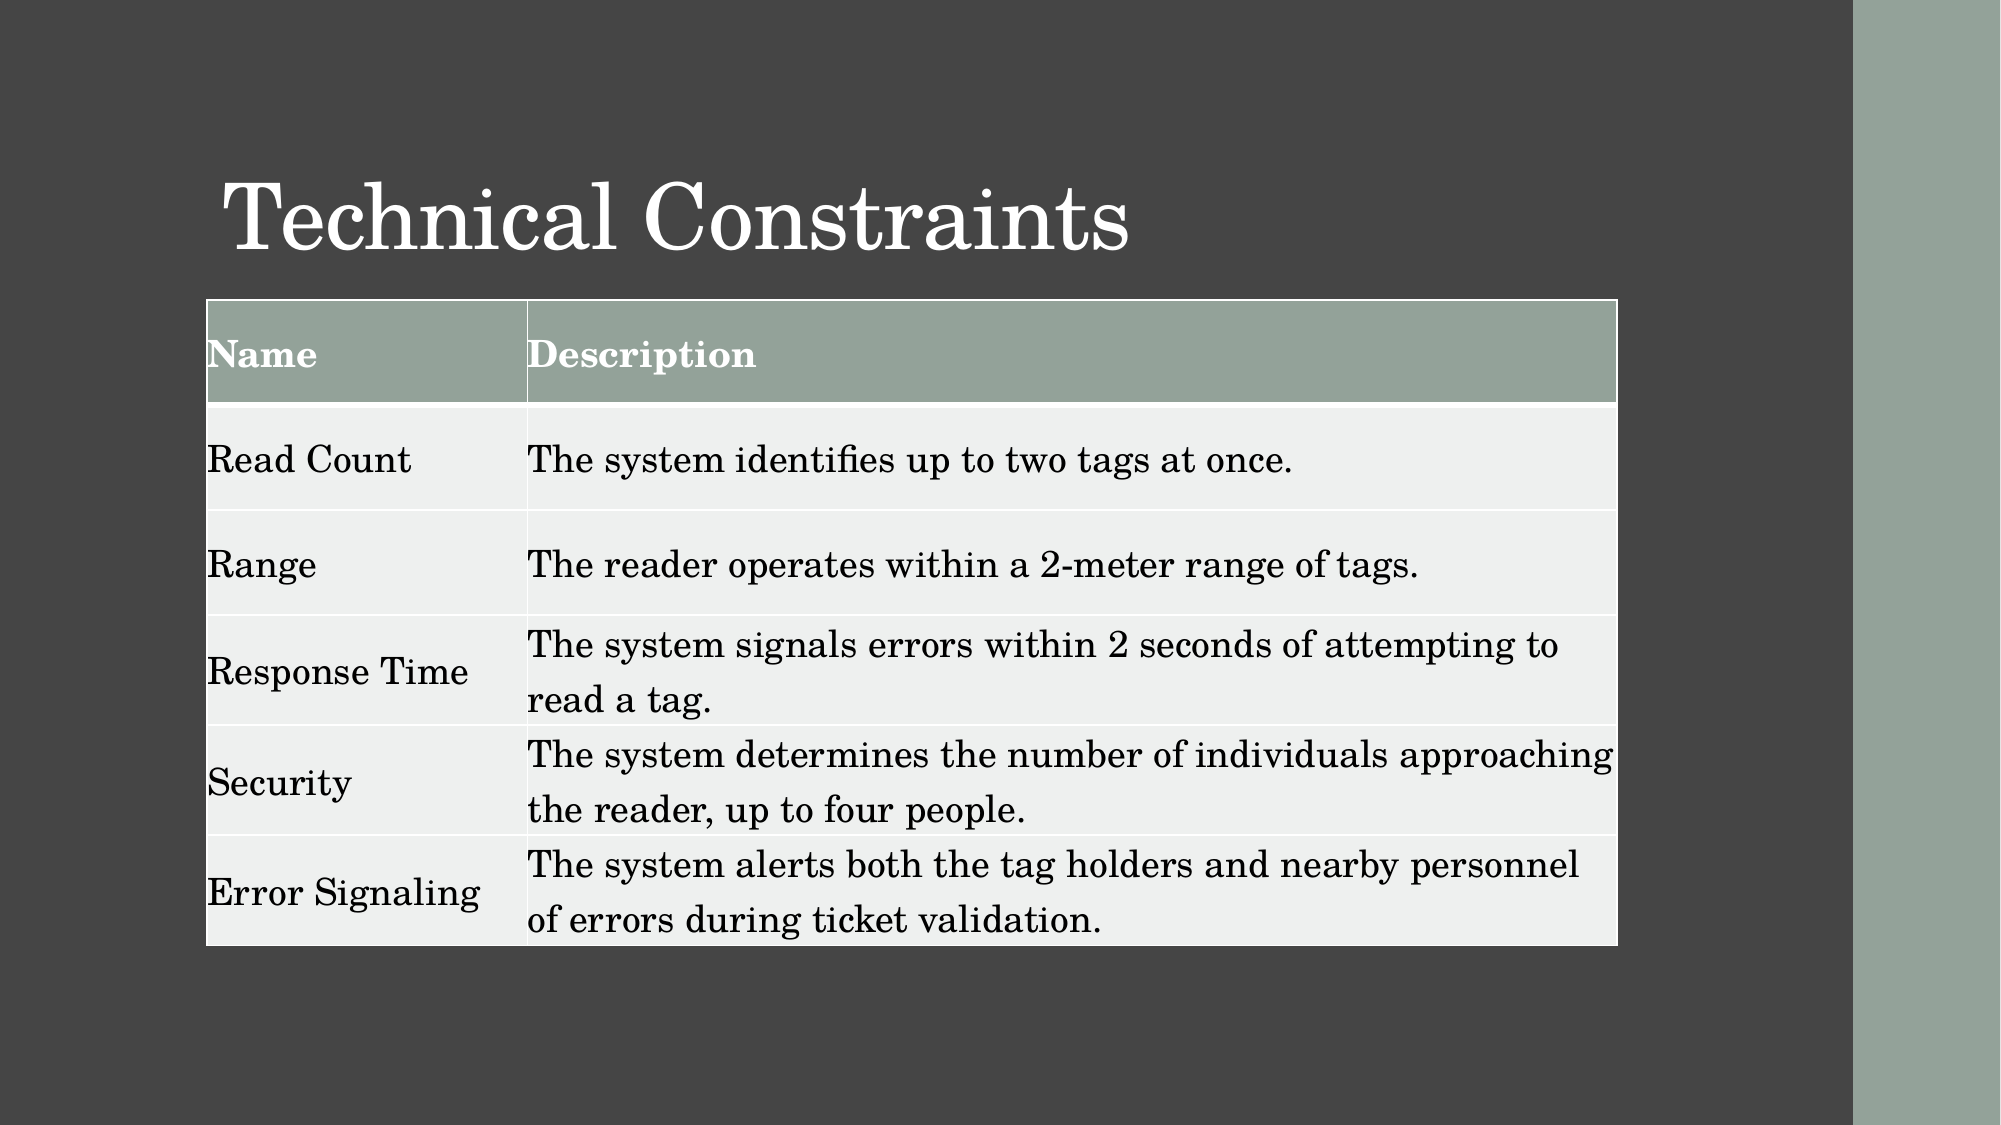

# Technical Constraints
| Name | Description |
| --- | --- |
| Read Count | The system identifies up to two tags at once. |
| Range | The reader operates within a 2-meter range of tags. |
| Response Time | The system signals errors within 2 seconds of attempting to read a tag. |
| Security | The system determines the number of individuals approaching the reader, up to four people. |
| Error Signaling | The system alerts both the tag holders and nearby personnel of errors during ticket validation. |